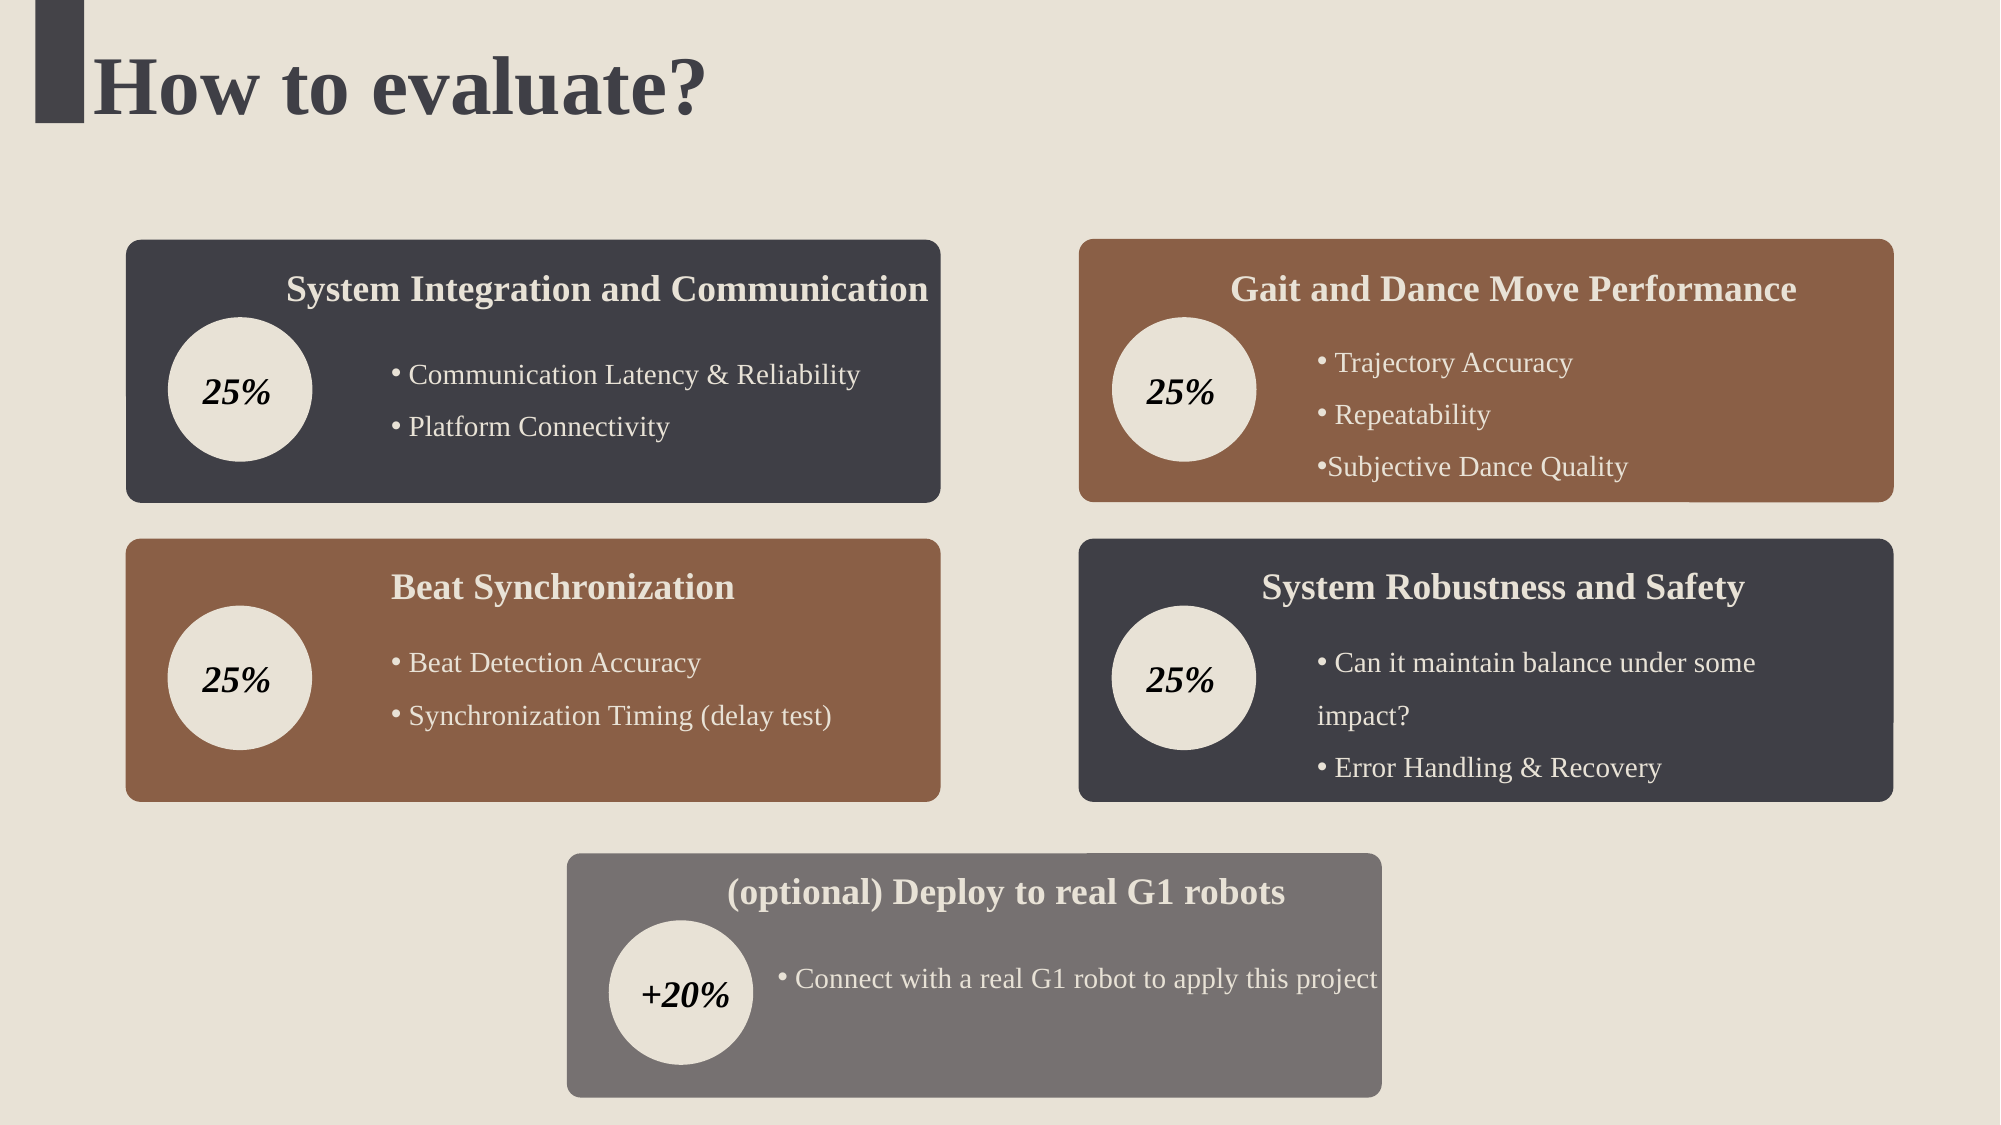

How to evaluate?

System Integration and Communication
Gait and Dance Move Performance

 Trajectory Accuracy
 Repeatability
Subjective Dance Quality
 Communication Latency & Reliability
 Platform Connectivity
25%
25%

Beat Synchronization
System Robustness and Safety

 Beat Detection Accuracy
 Synchronization Timing (delay test)
 Can it maintain balance under some impact?
 Error Handling & Recovery
25%
25%

(optional) Deploy to real G1 robots

 Connect with a real G1 robot to apply this project
+20%